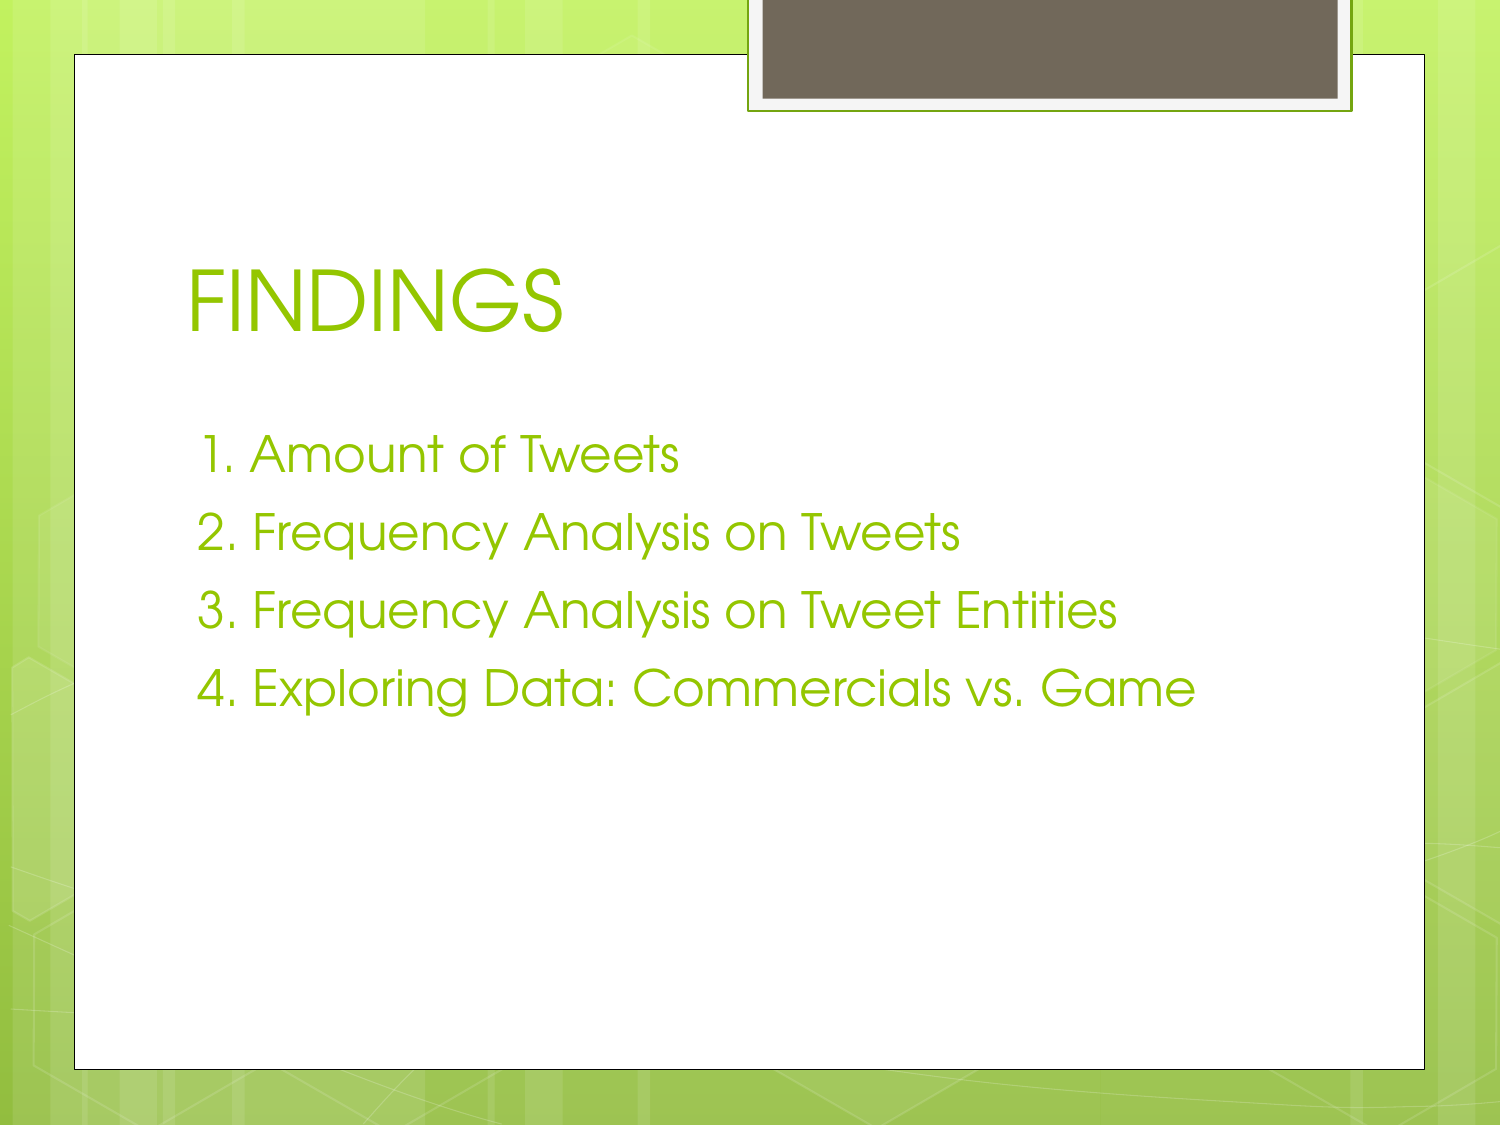

# FINDINGS
1. Amount of Tweets
2. Frequency Analysis on Tweets
3. Frequency Analysis on Tweet Entities
4. Exploring Data: Commercials vs. Game